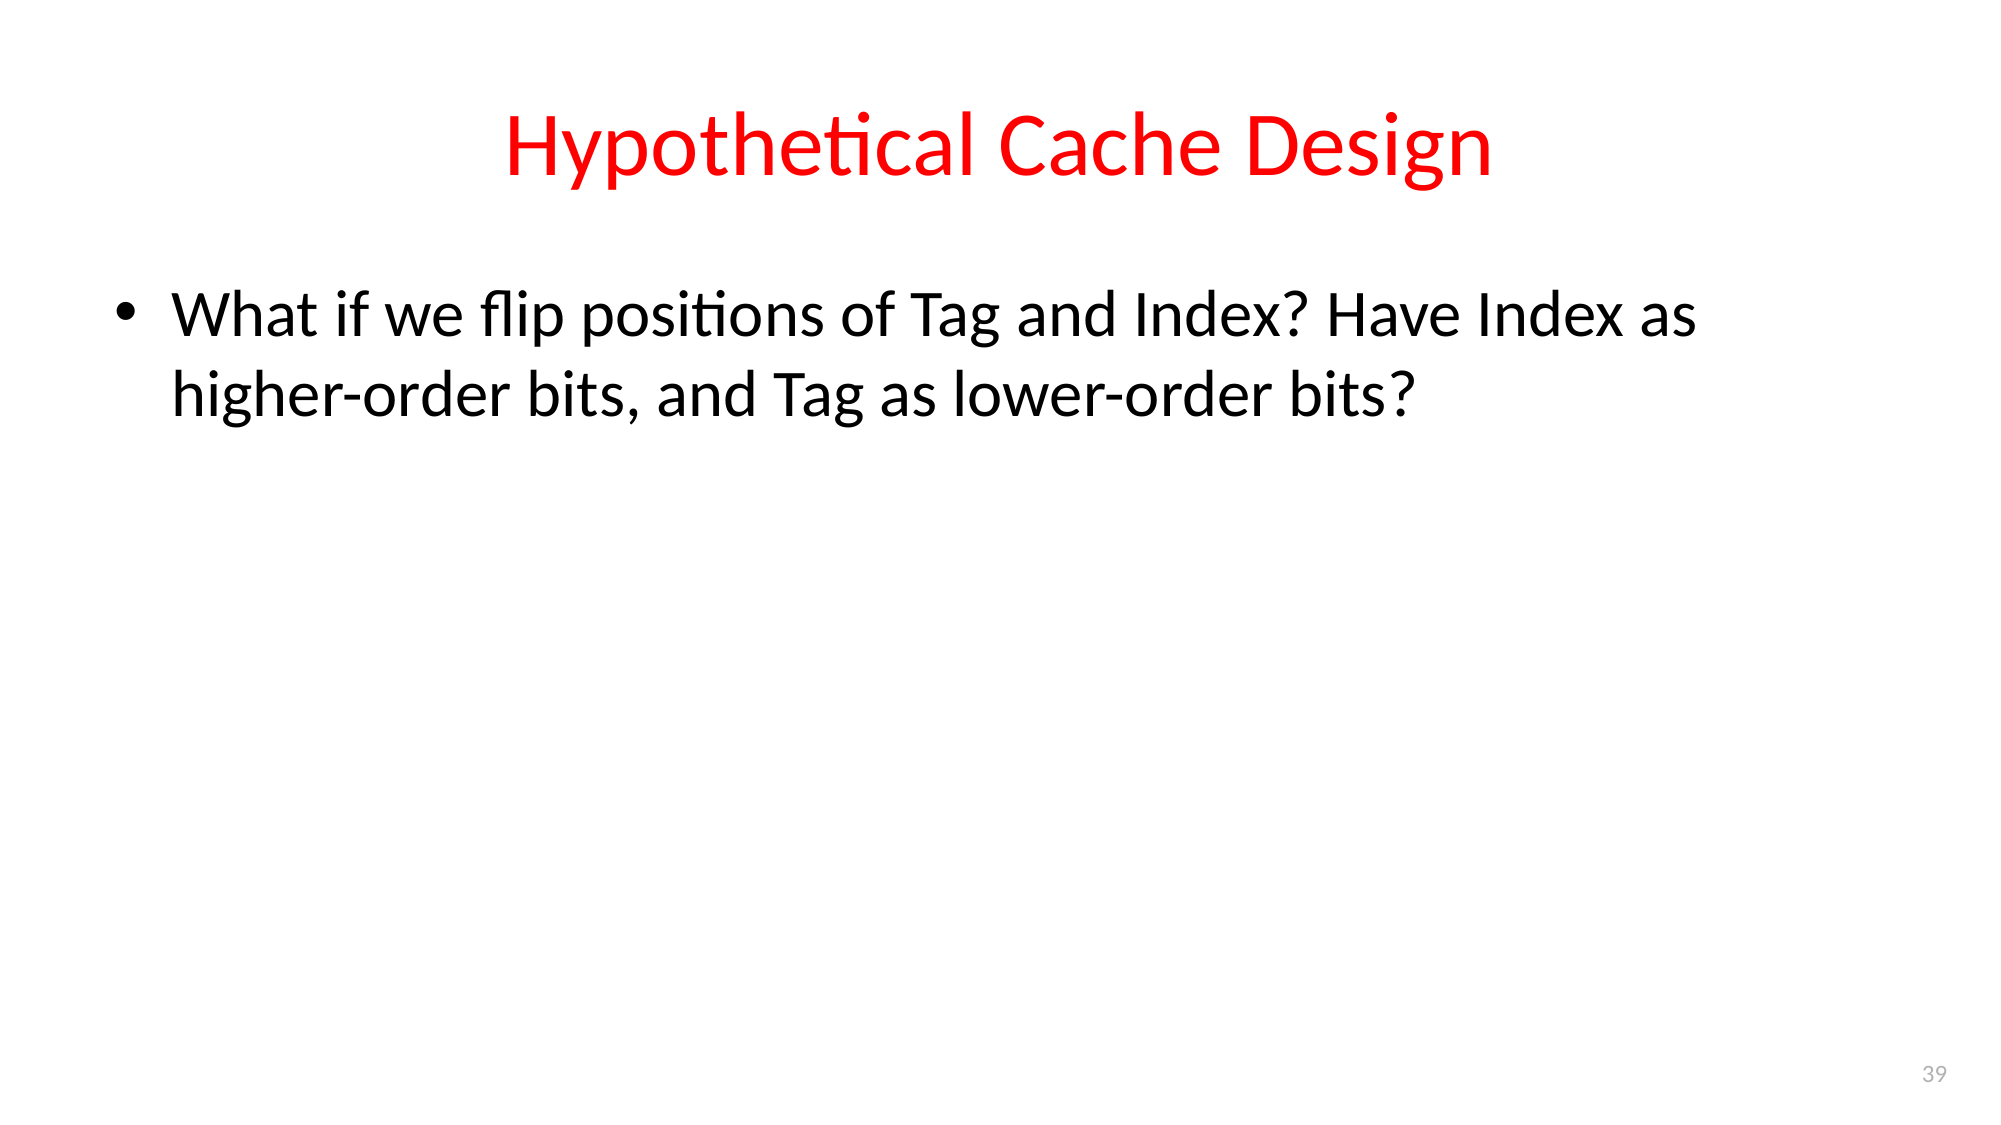

# Hypothetical Cache Design
What if we flip positions of Tag and Index? Have Index as higher-order bits, and Tag as lower-order bits?
39